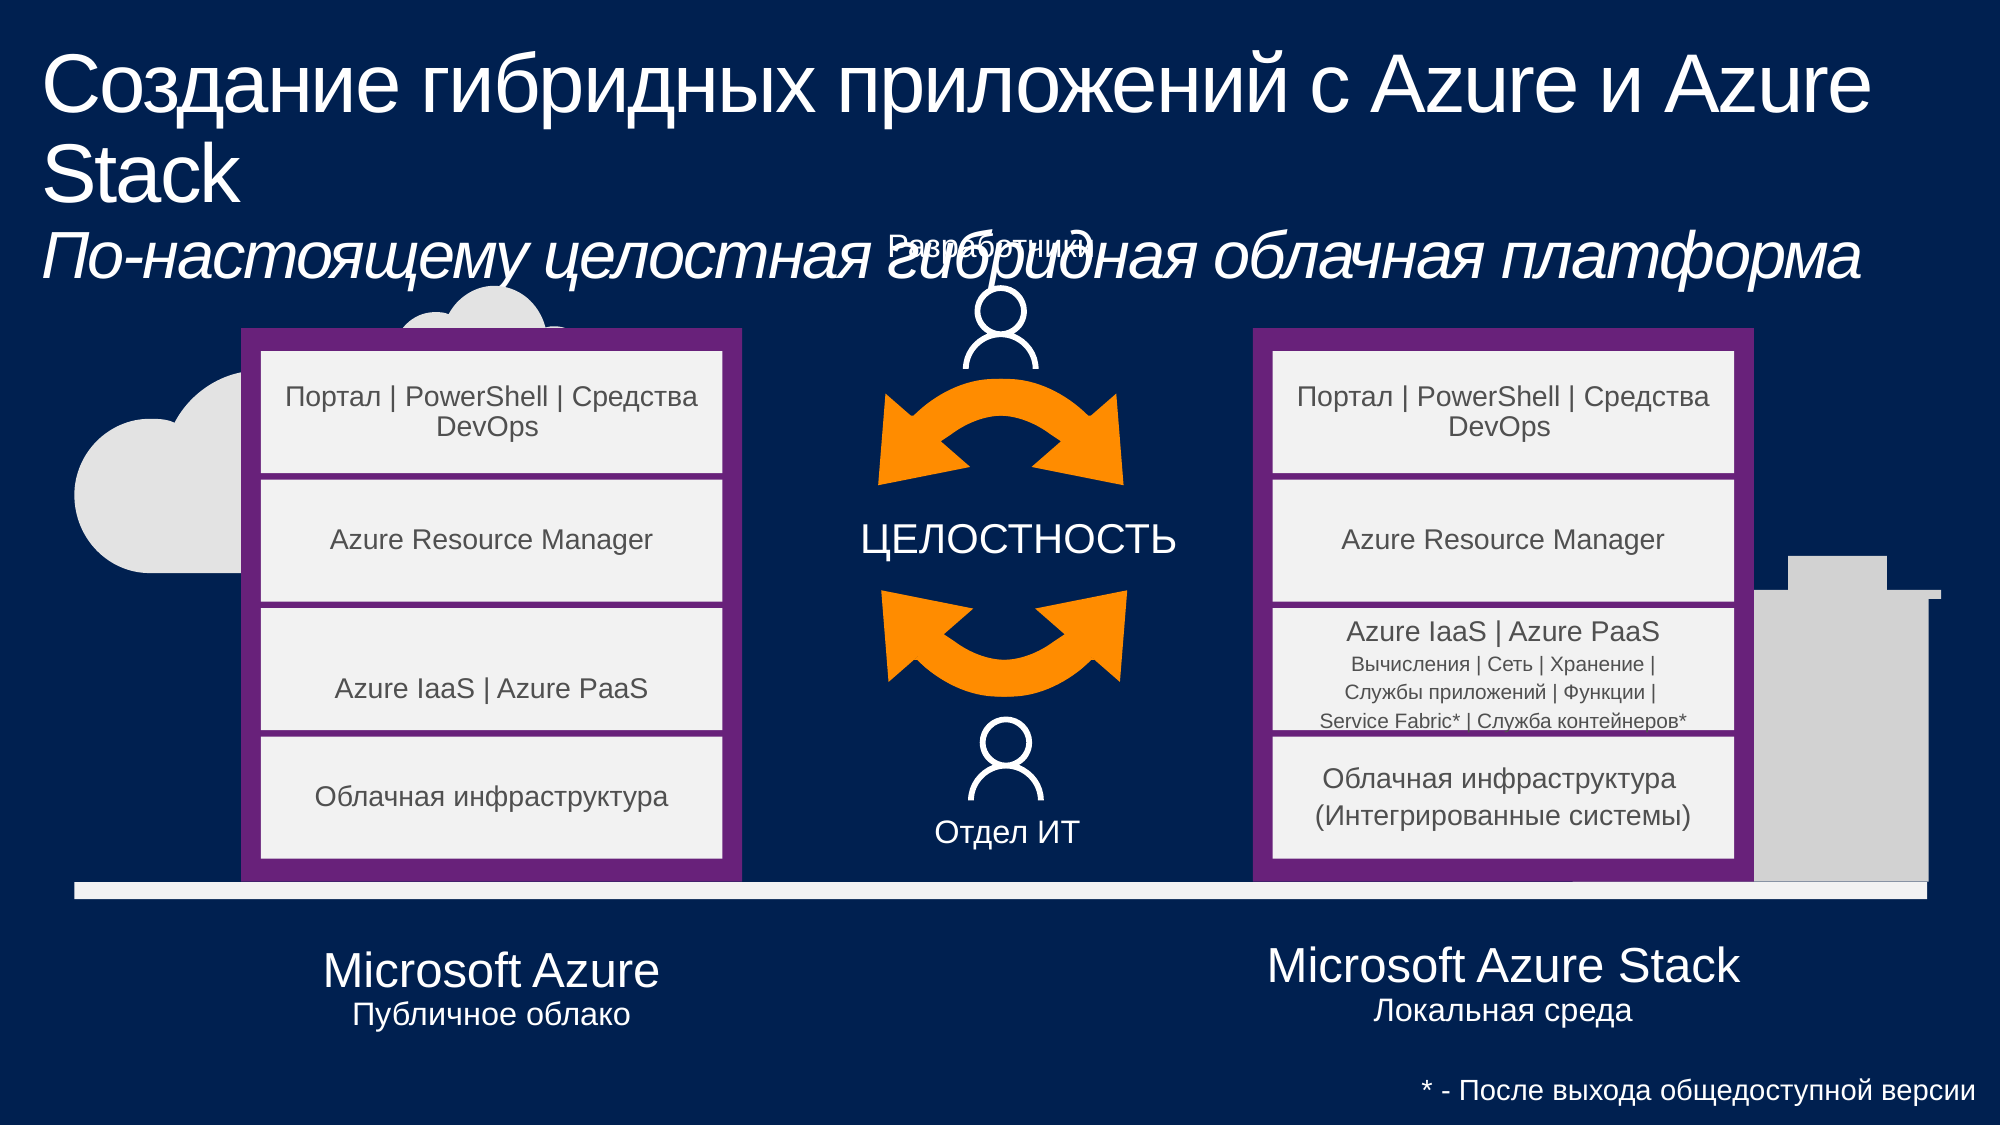

# Создание гибридных приложений с Azure и Azure Stack По-настоящему целостная гибридная облачная платформа
Разработчики

Отдел ИТ

Портал | PowerShell | Средства DevOps
Портал | PowerShell | Средства DevOps

Azure Resource Manager
Azure Resource Manager
ЦЕЛОСТНОСТЬ

Azure IaaS | Azure PaaS

Azure IaaS | Azure PaaS
Вычисления | Сеть | Хранение |
Службы приложений | Функции |
Service Fabric* | Служба контейнеров*

Облачная инфраструктура
Облачная инфраструктура
(Интегрированные системы)

Microsoft Azure Stack
Локальная среда
Microsoft Azure
Публичное облако
* - После выхода общедоступной версии